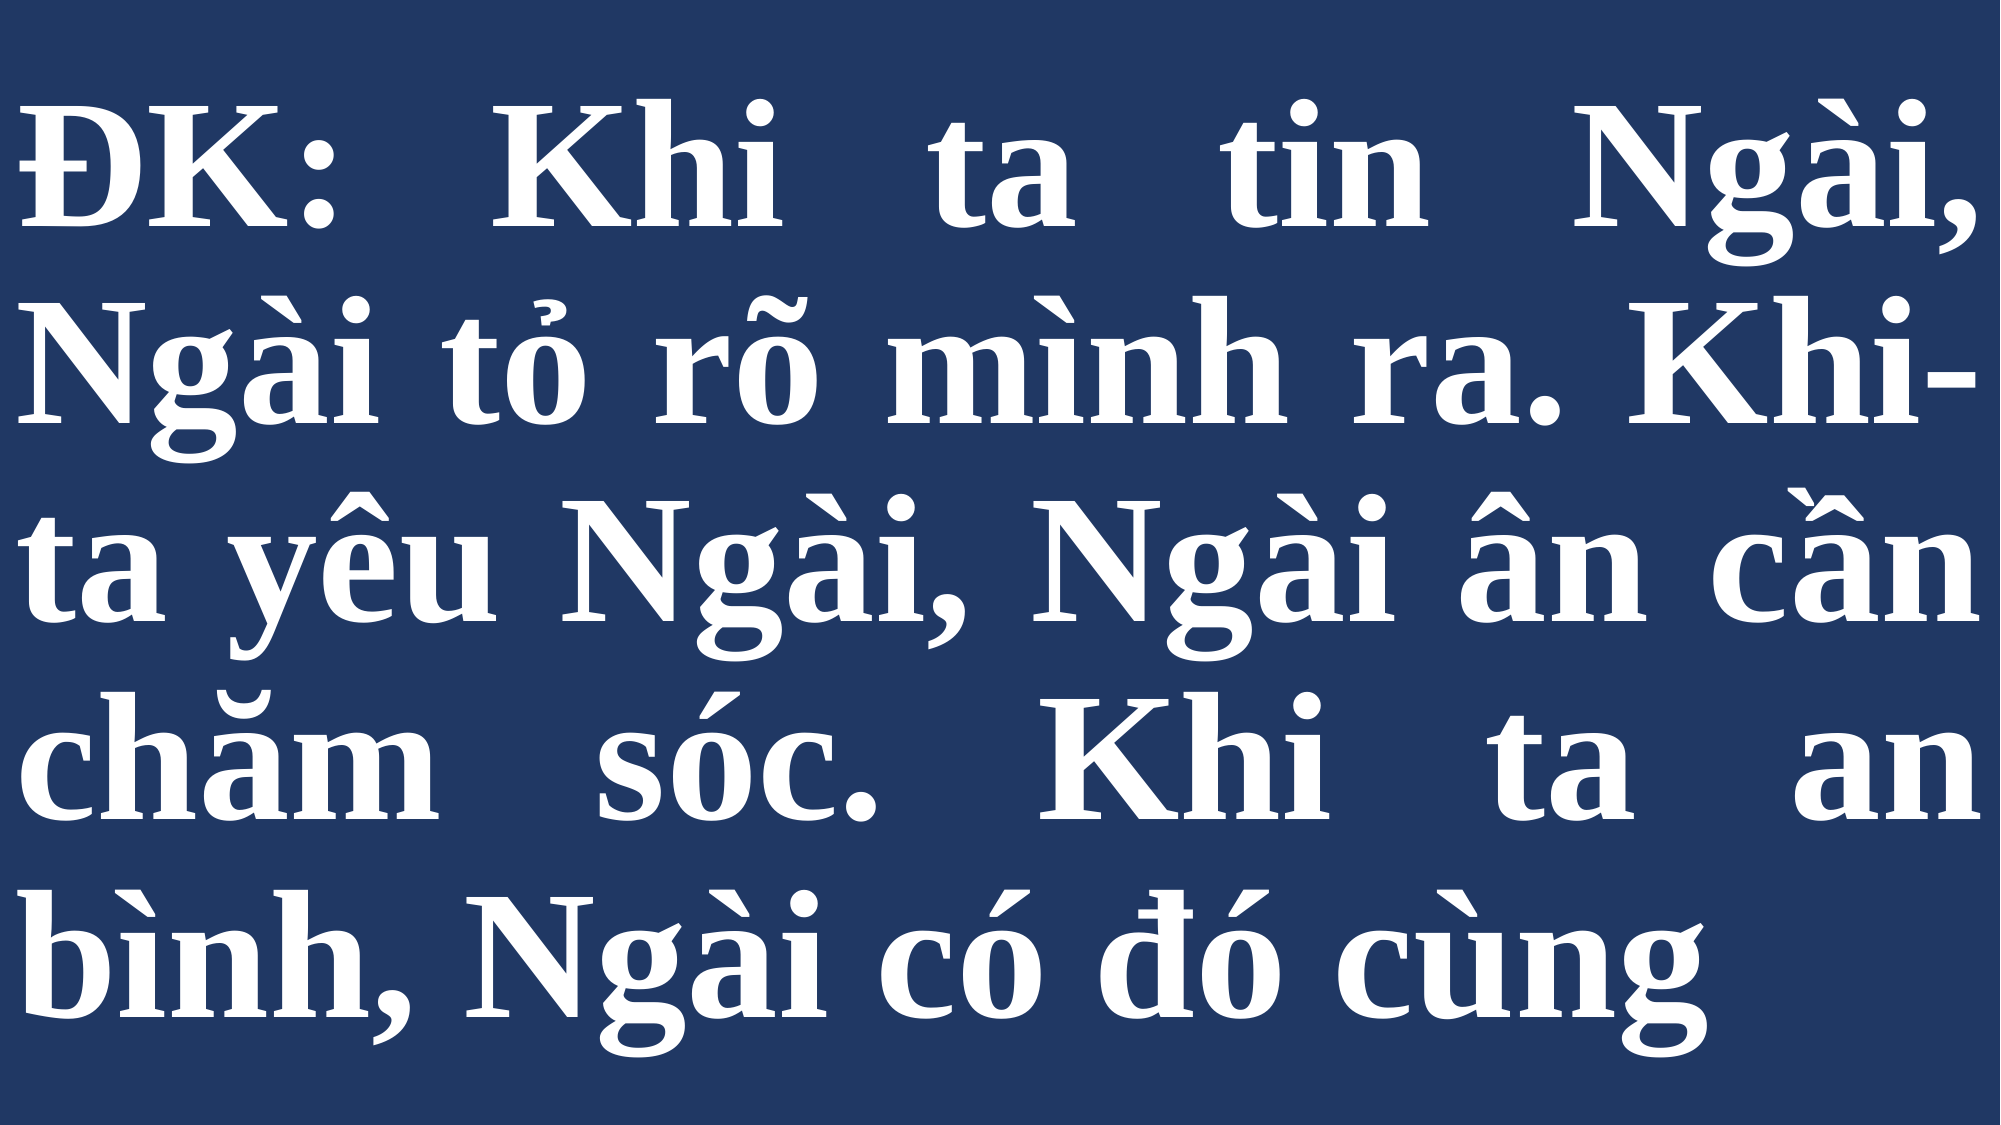

# ĐK: Khi ta tin Ngài, Ngài tỏ rõ mình ra. Khi-ta yêu Ngài, Ngài ân cần chăm sóc. Khi ta an bình, Ngài có đó cùng